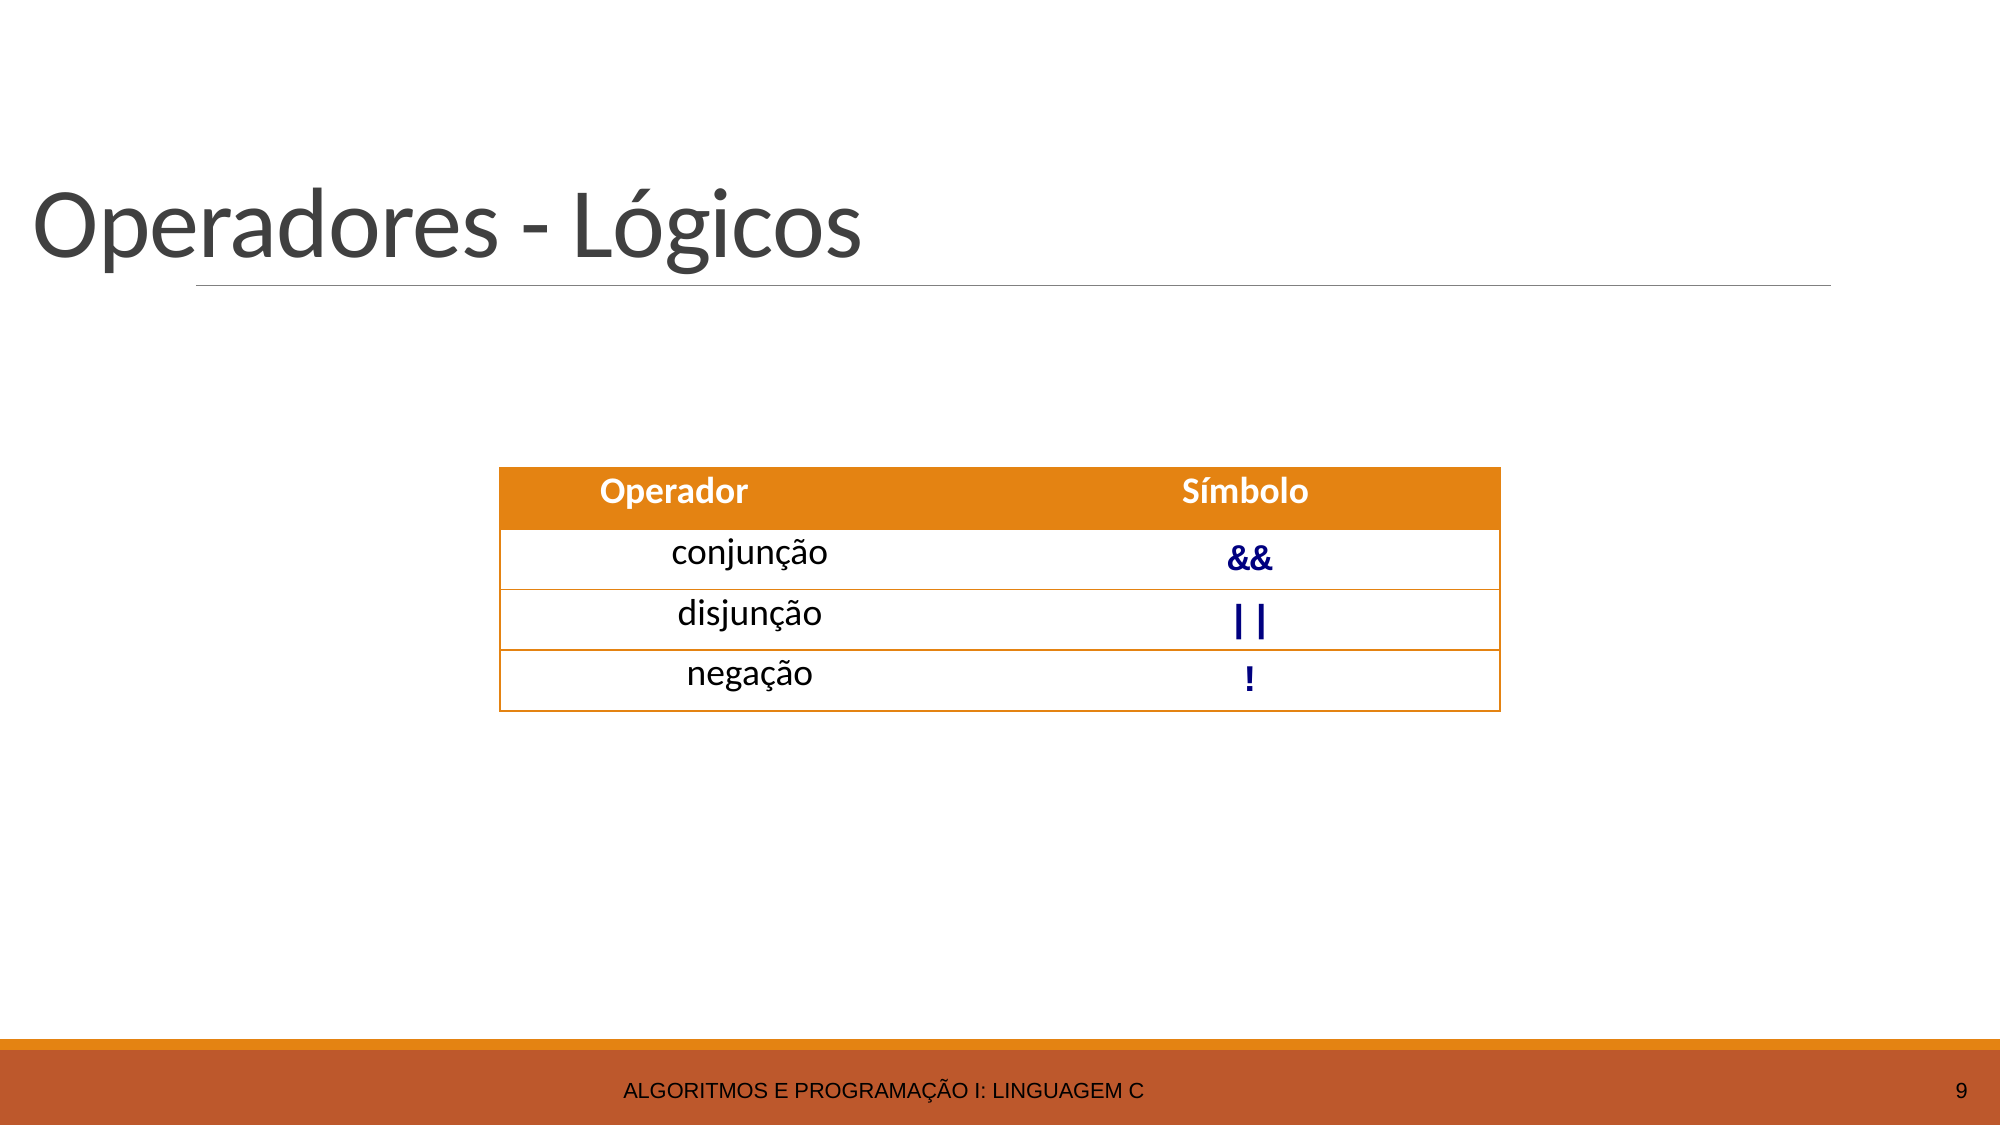

# Operadores - Lógicos
| Operador | Símbolo |
| --- | --- |
| conjunção | && |
| disjunção | || |
| negação | ! |
Algoritmos e Programação I: Linguagem C
9